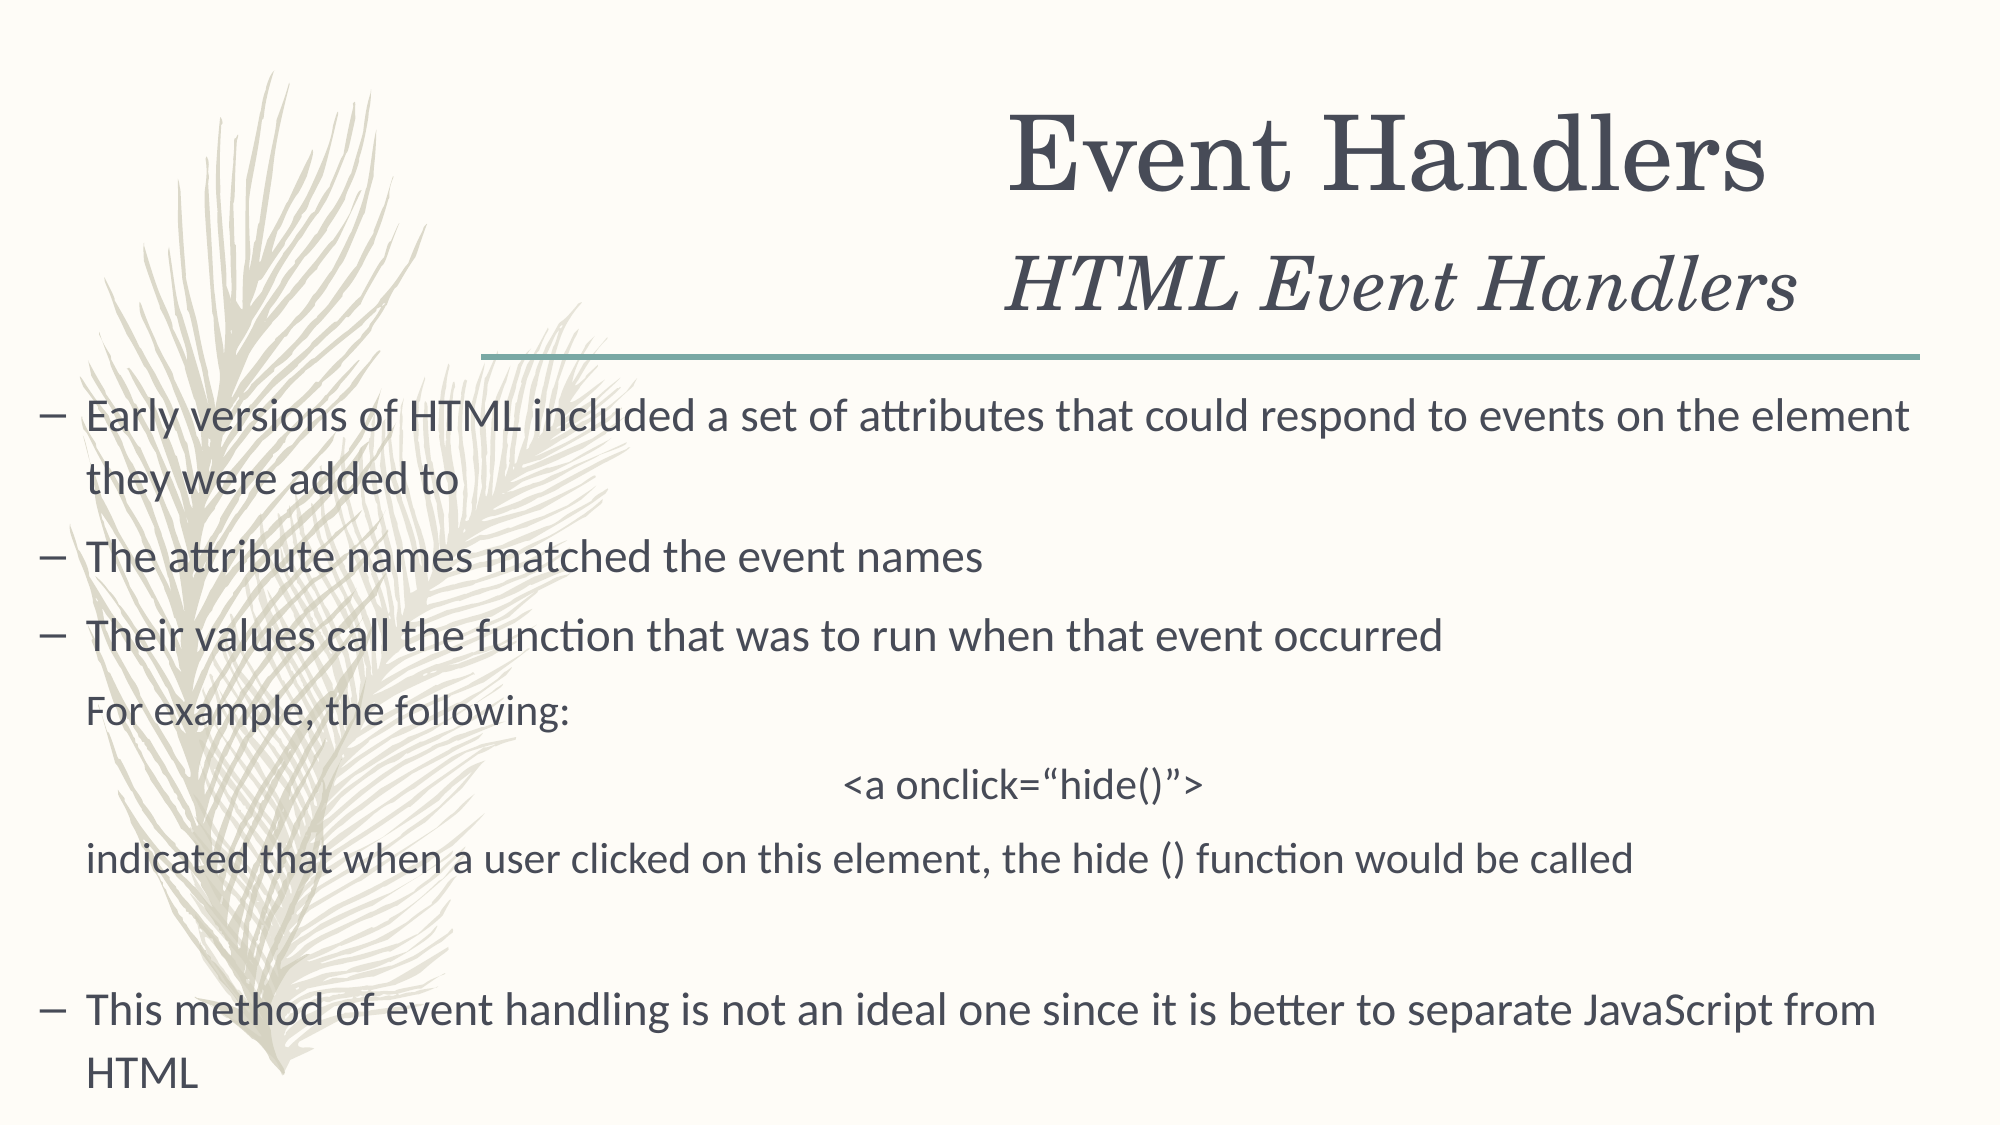

# Event Handlers HTML Event Handlers
Early versions of HTML included a set of attributes that could respond to events on the element they were added to
The attribute names matched the event names
Their values call the function that was to run when that event occurred
For example, the following:
<a onclick=“hide()”>
indicated that when a user clicked on this element, the hide () function would be called

This method of event handling is not an ideal one since it is better to separate JavaScript from HTML